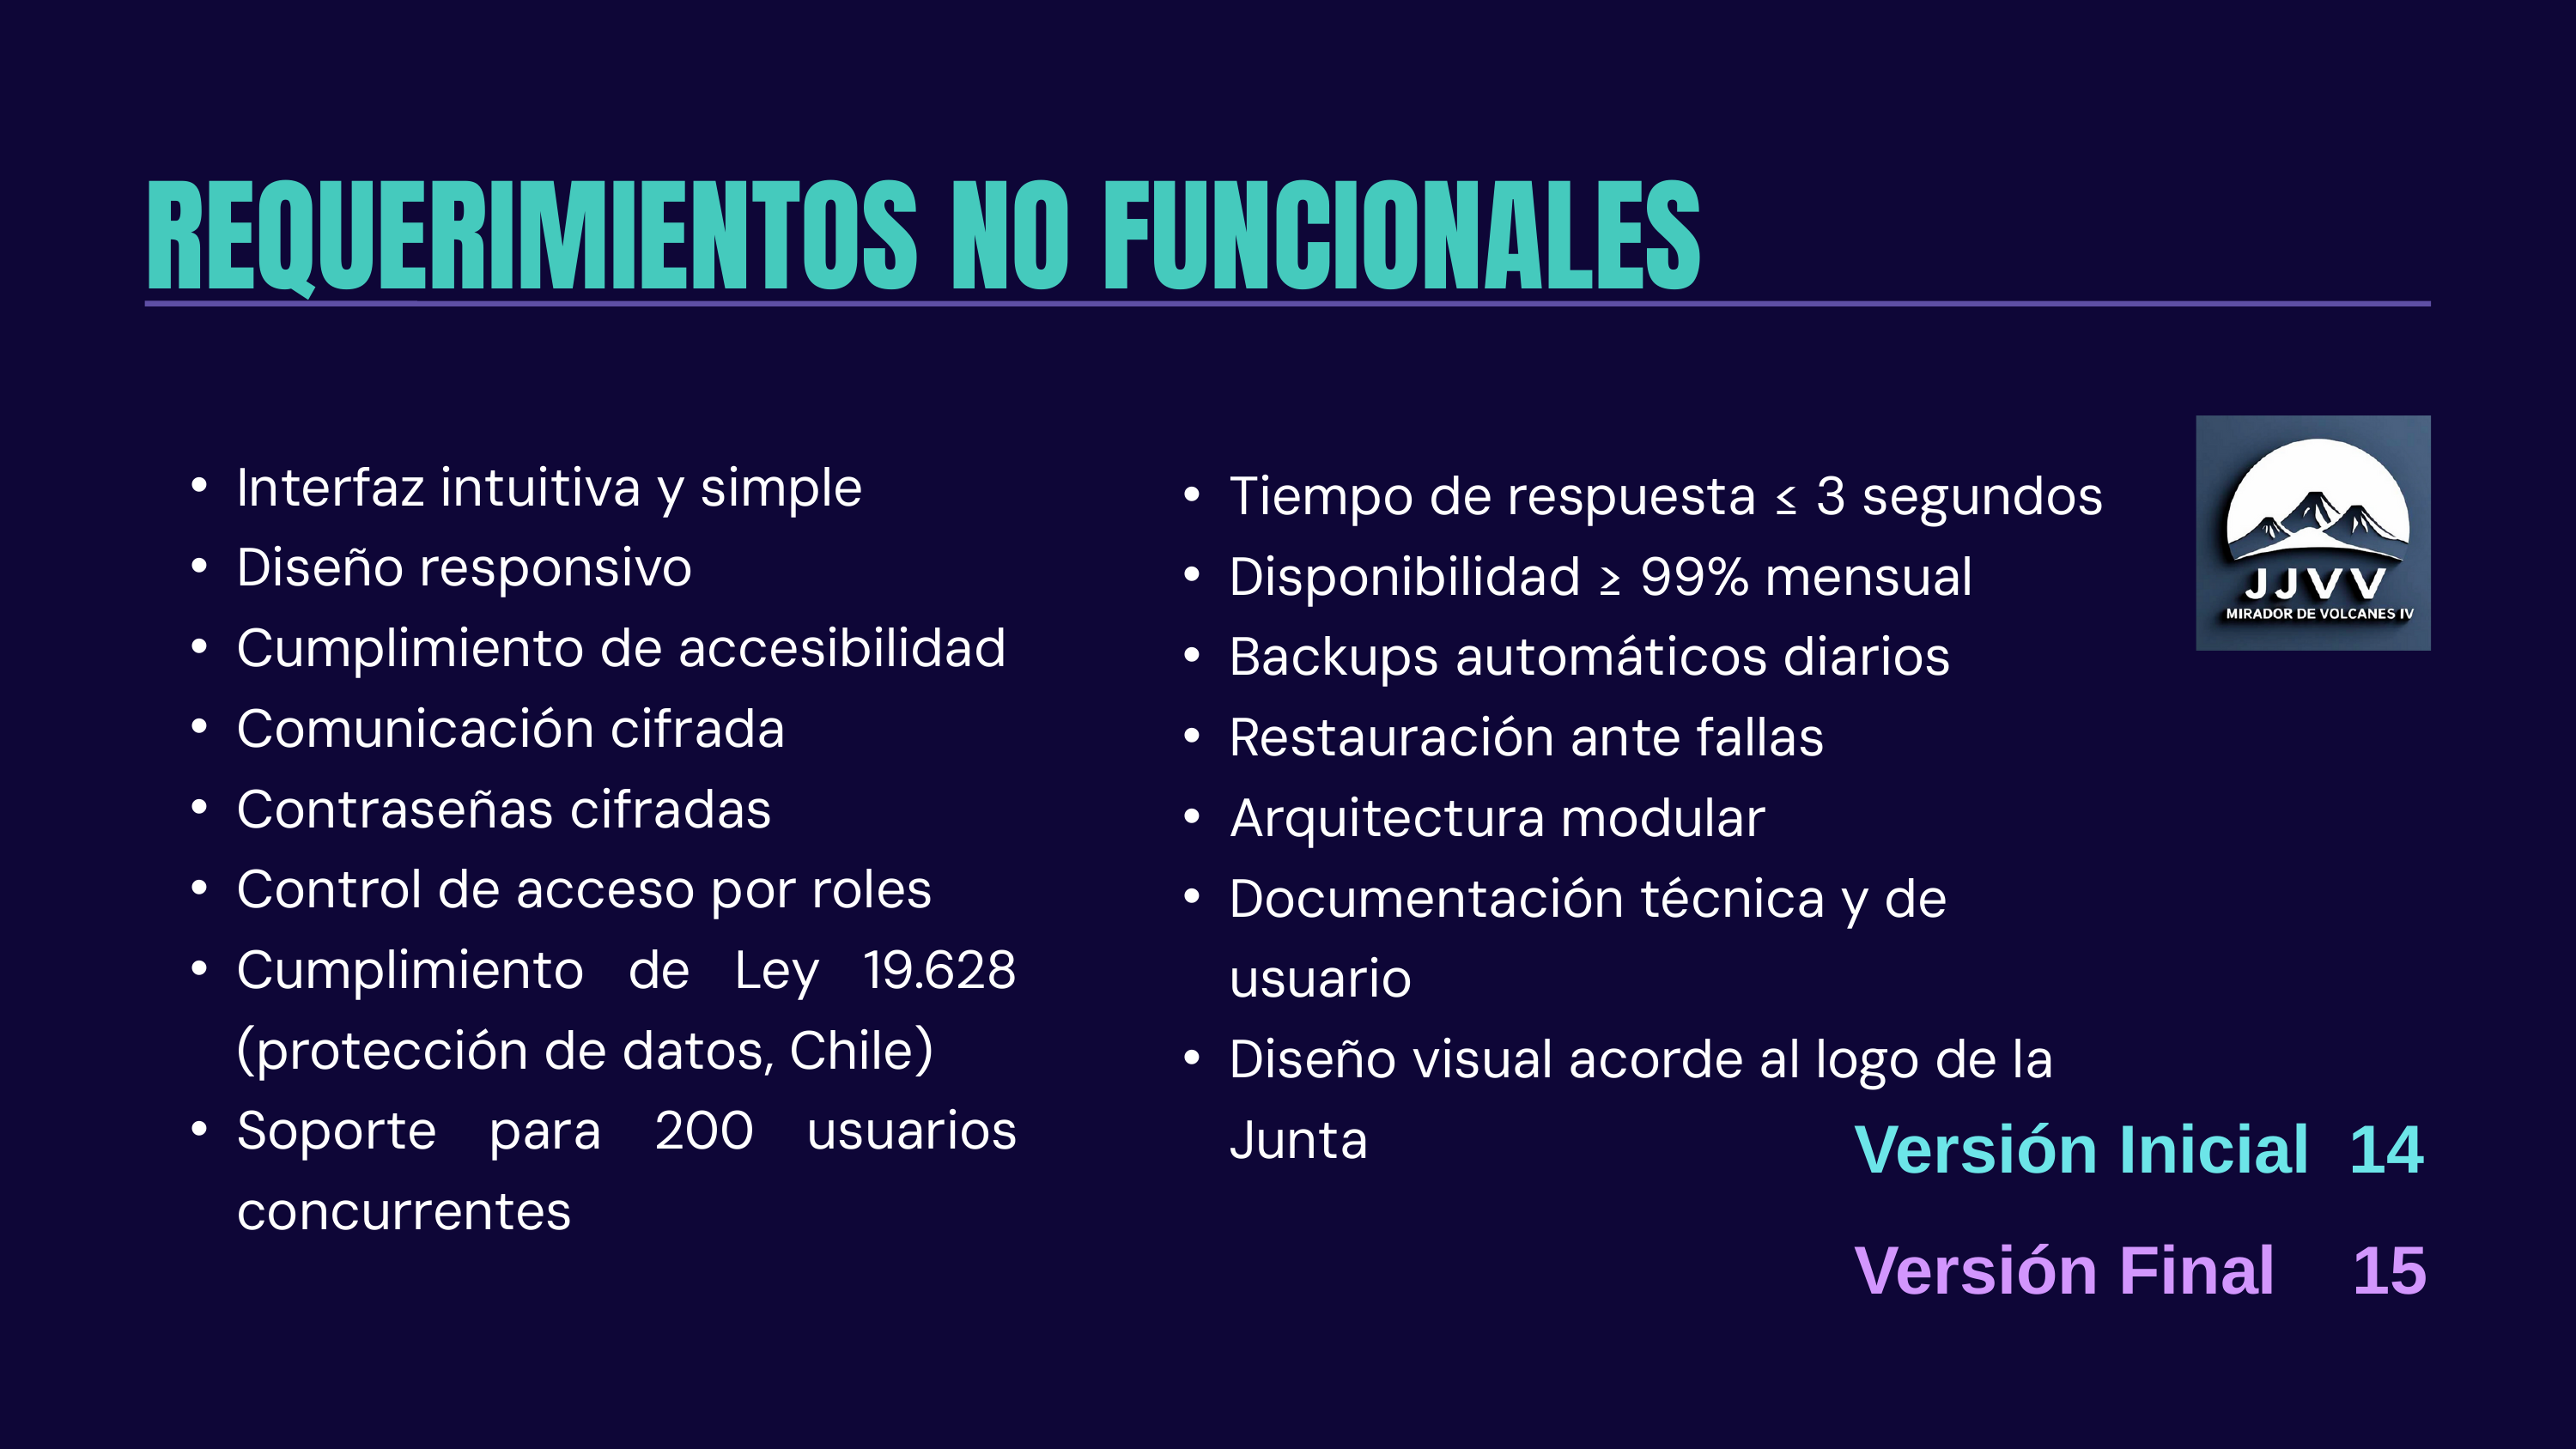

REQUERIMIENTOS NO FUNCIONALES

Interfaz intuitiva y simple
Diseño responsivo
Cumplimiento de accesibilidad
Comunicación cifrada
Contraseñas cifradas
Control de acceso por roles
Cumplimiento de Ley 19.628 (protección de datos, Chile)
Soporte para 200 usuarios concurrentes
Tiempo de respuesta ≤ 3 segundos
Disponibilidad ≥ 99% mensual
Backups automáticos diarios
Restauración ante fallas
Arquitectura modular
Documentación técnica y de usuario
Diseño visual acorde al logo de la Junta
Versión Inicial  14
Versión Final    15